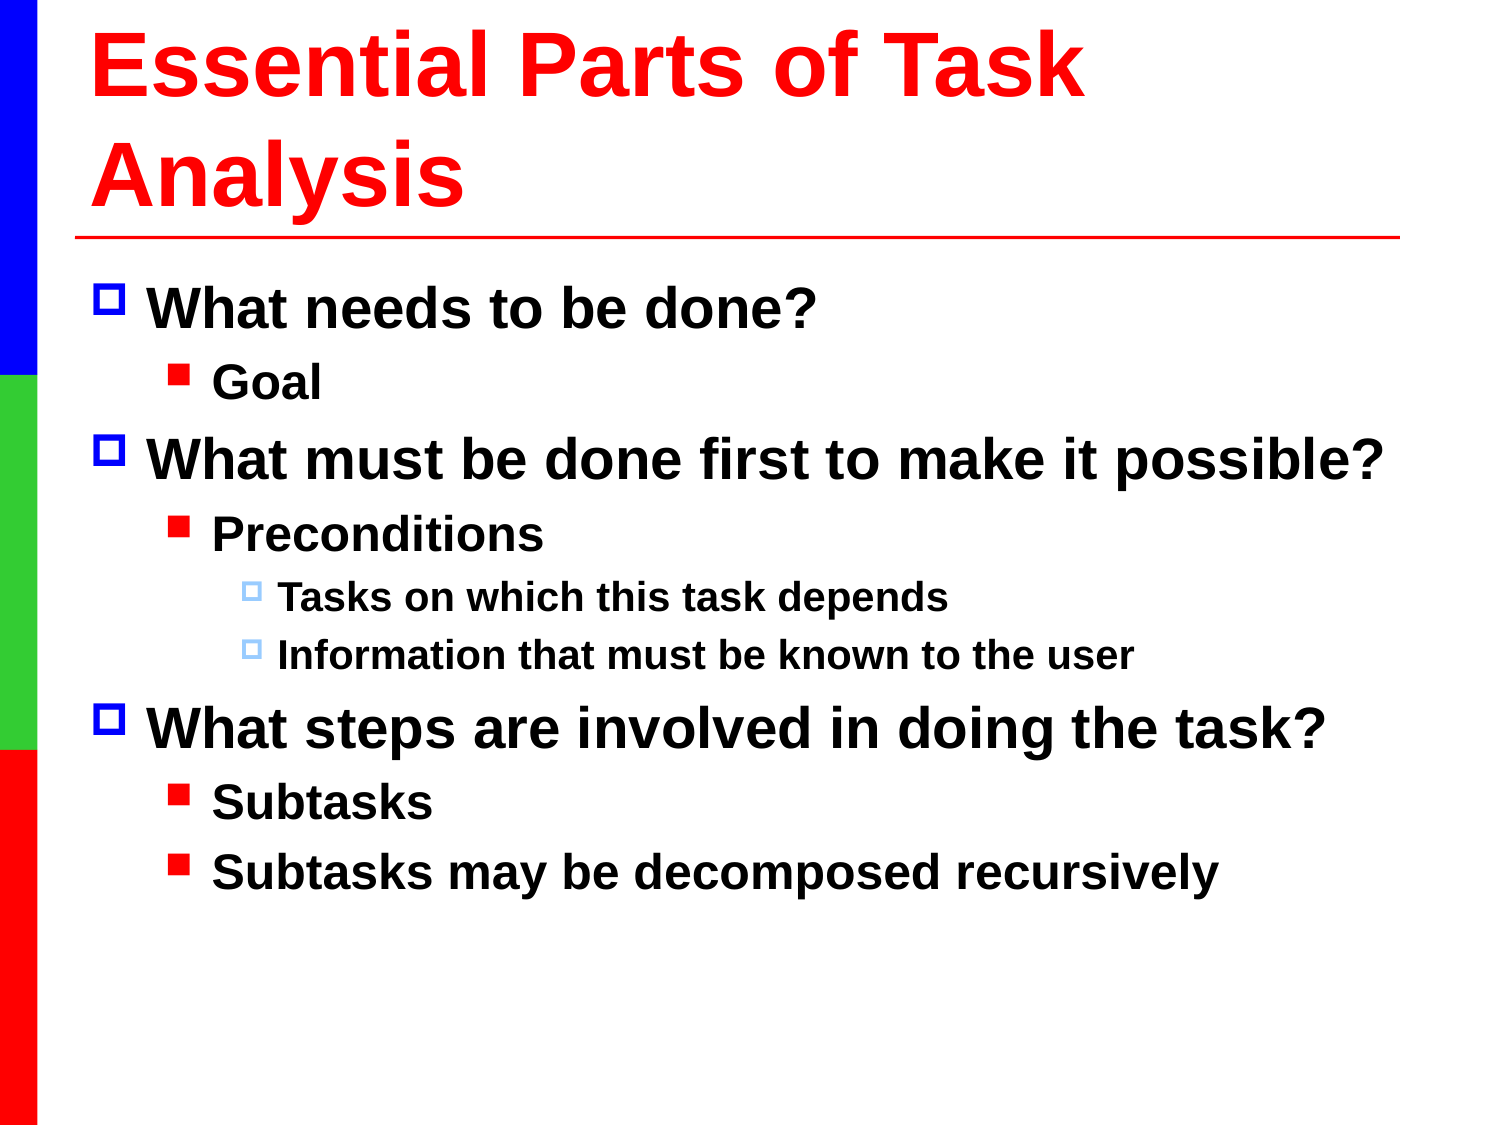

# Essential Parts of Task Analysis
What needs to be done?
Goal
What must be done first to make it possible?
Preconditions
Tasks on which this task depends
Information that must be known to the user
What steps are involved in doing the task?
Subtasks
Subtasks may be decomposed recursively